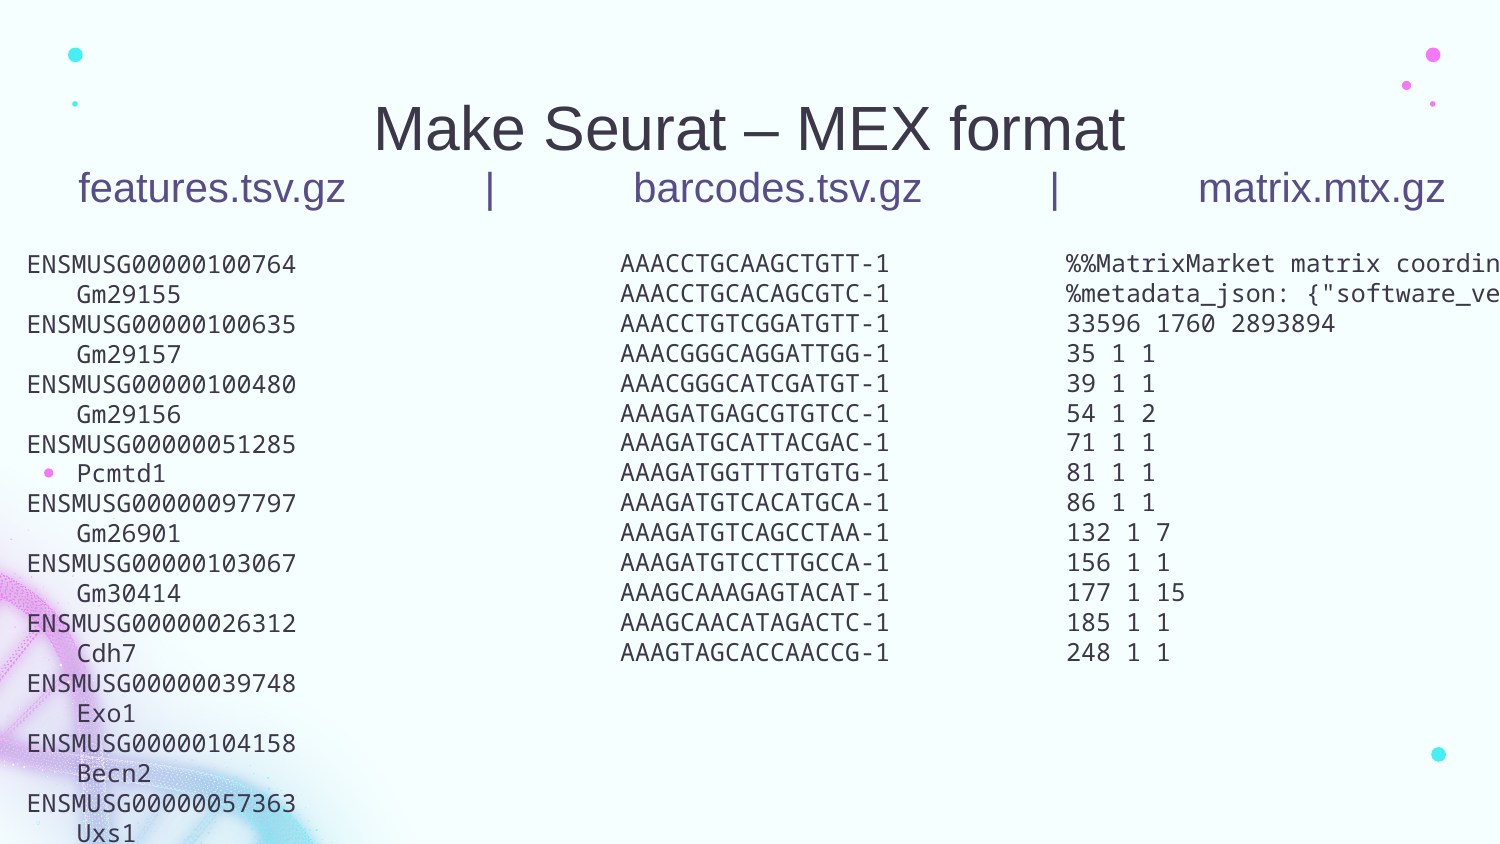

# Make Seurat – MEX format
features.tsv.gz            |            barcodes.tsv.gz           |            matrix.mtx.gz
AAACCTGCAAGCTGTT-1
AAACCTGCACAGCGTC-1
AAACCTGTCGGATGTT-1
AAACGGGCAGGATTGG-1
AAACGGGCATCGATGT-1
AAAGATGAGCGTGTCC-1
AAAGATGCATTACGAC-1
AAAGATGGTTTGTGTG-1
AAAGATGTCACATGCA-1
AAAGATGTCAGCCTAA-1
AAAGATGTCCTTGCCA-1
AAAGCAAAGAGTACAT-1
AAAGCAACATAGACTC-1
AAAGTAGCACCAACCG-1
%%MatrixMarket matrix coordinate integer general
%metadata_json: {"software_version": "cellranger-8.0.0", "format_version": 2}
33596 1760 2893894
35 1 1
39 1 1
54 1 2
71 1 1
81 1 1
86 1 1
132 1 7
156 1 1
177 1 15
185 1 1
248 1 1
ENSMUSG00000100764		Gm29155
ENSMUSG00000100635		Gm29157
ENSMUSG00000100480		Gm29156
ENSMUSG00000051285		Pcmtd1
ENSMUSG00000097797		Gm26901
ENSMUSG00000103067		Gm30414
ENSMUSG00000026312		Cdh7
ENSMUSG00000039748		Exo1
ENSMUSG00000104158		Becn2
ENSMUSG00000057363		Uxs1
ENSMUSG00000047216		Cdh19
ENSMUSG00000101253		Gm29088
ENSMUSG00000038702		Dsel
ENSMUSG00000101453		Gm28189